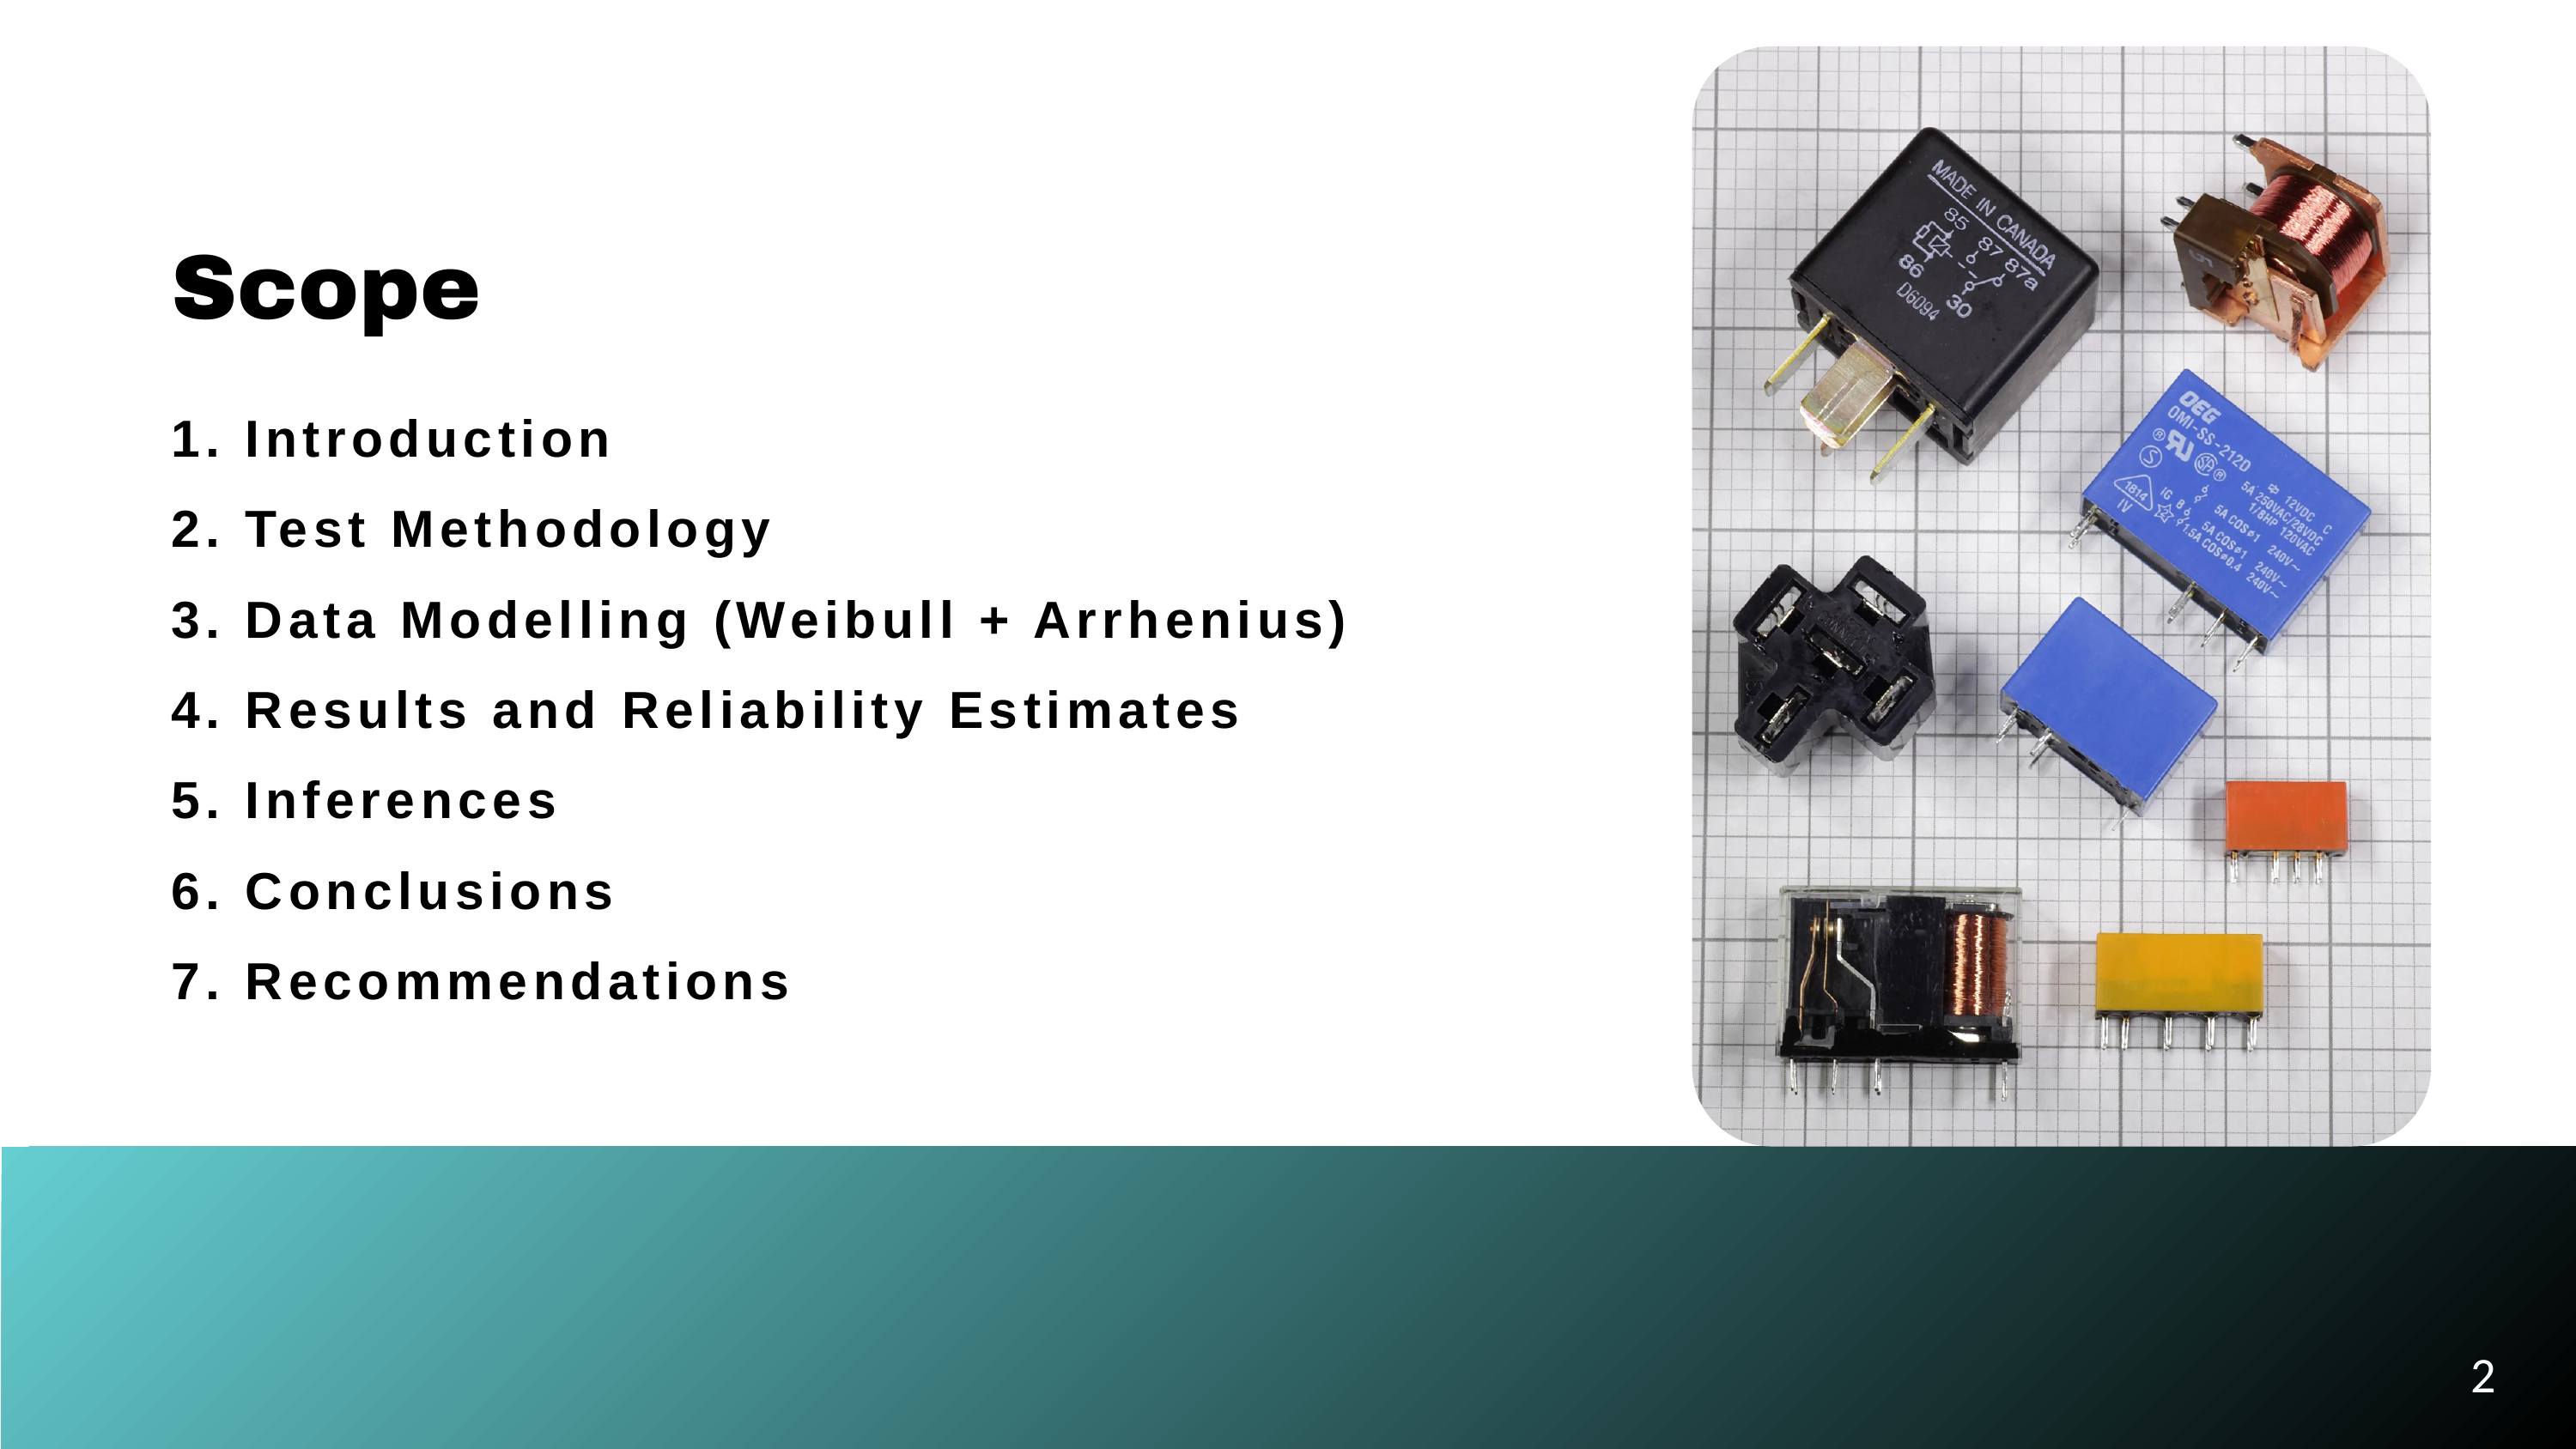

Scope
1. Introduction
2. Test Methodology
3. Data Modelling (Weibull + Arrhenius)
4. Results and Reliability Estimates
5. Inferences
6. Conclusions
7. Recommendations

2